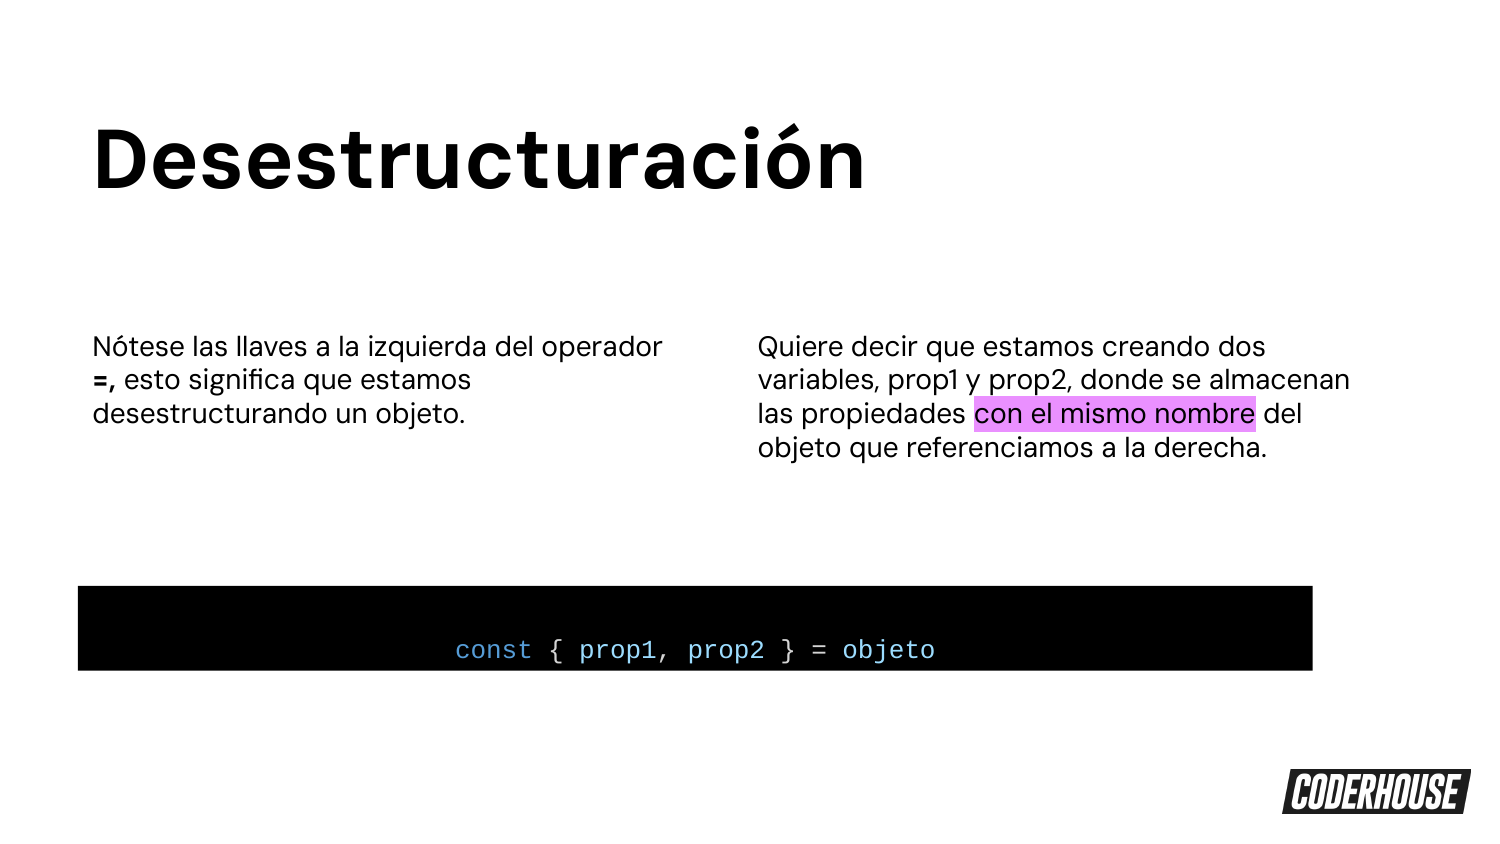

Desestructuración
Nótese las llaves a la izquierda del operador =, esto significa que estamos desestructurando un objeto.
Quiere decir que estamos creando dos variables, prop1 y prop2, donde se almacenan las propiedades con el mismo nombre del objeto que referenciamos a la derecha.
const { prop1, prop2 } = objeto